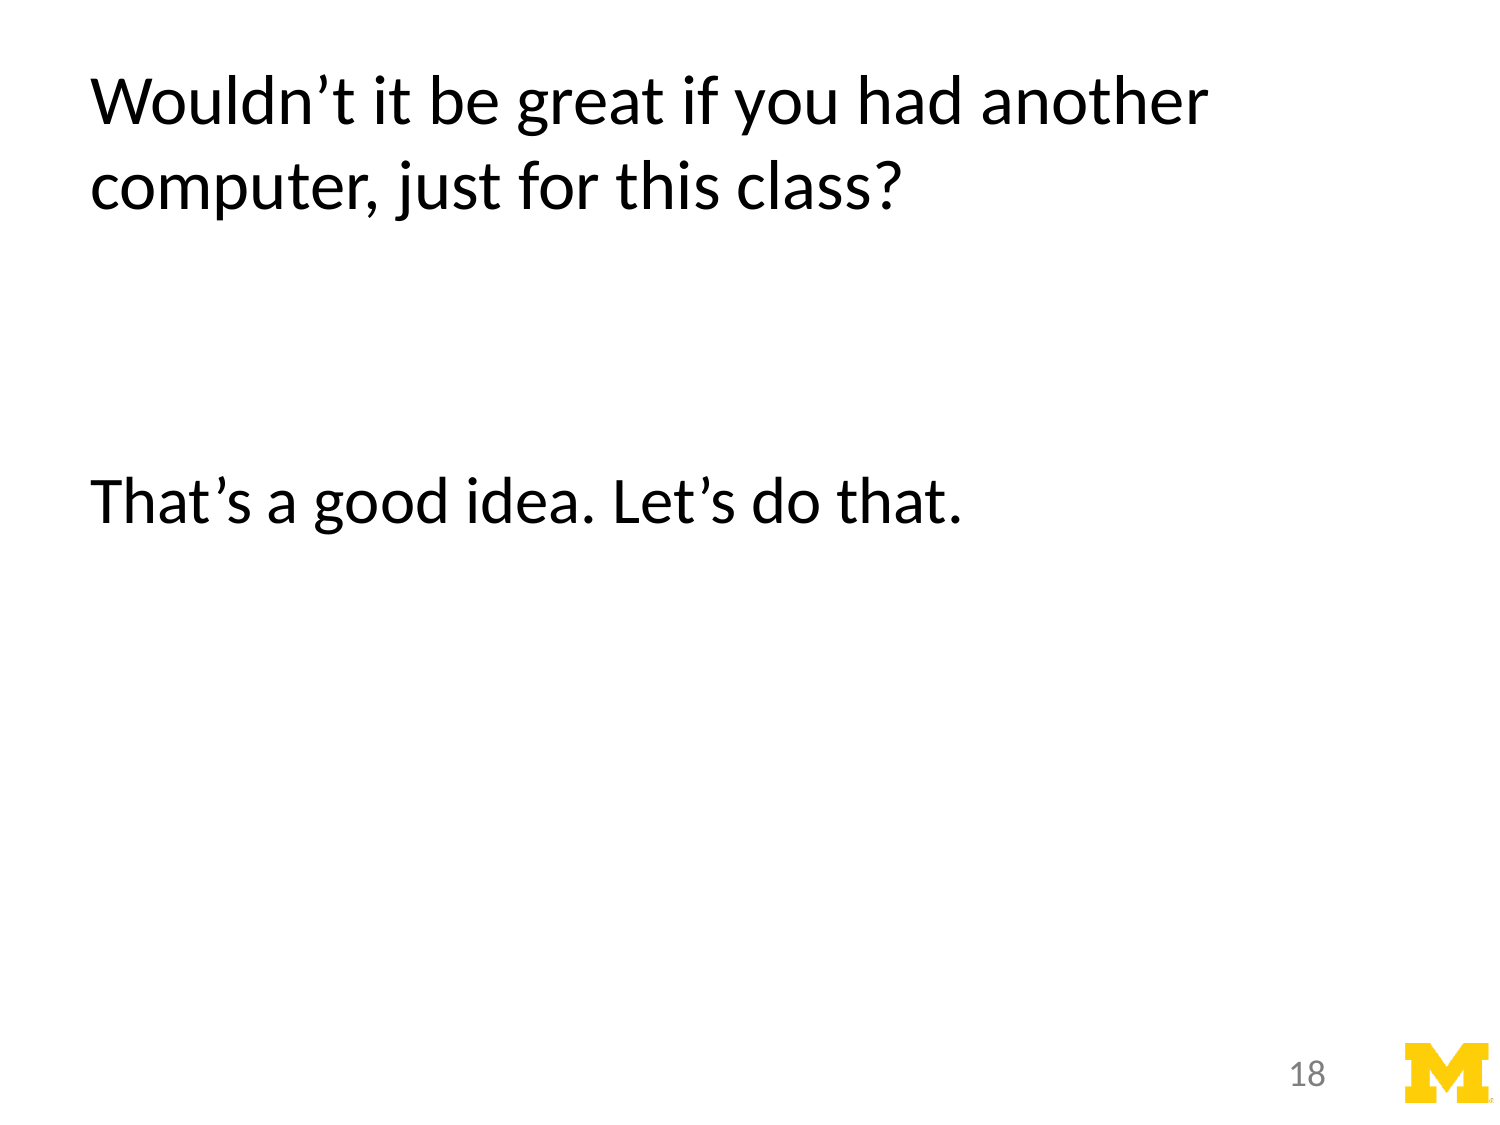

# Wouldn’t it be great if you had another computer, just for this class?

That’s a good idea. Let’s do that.